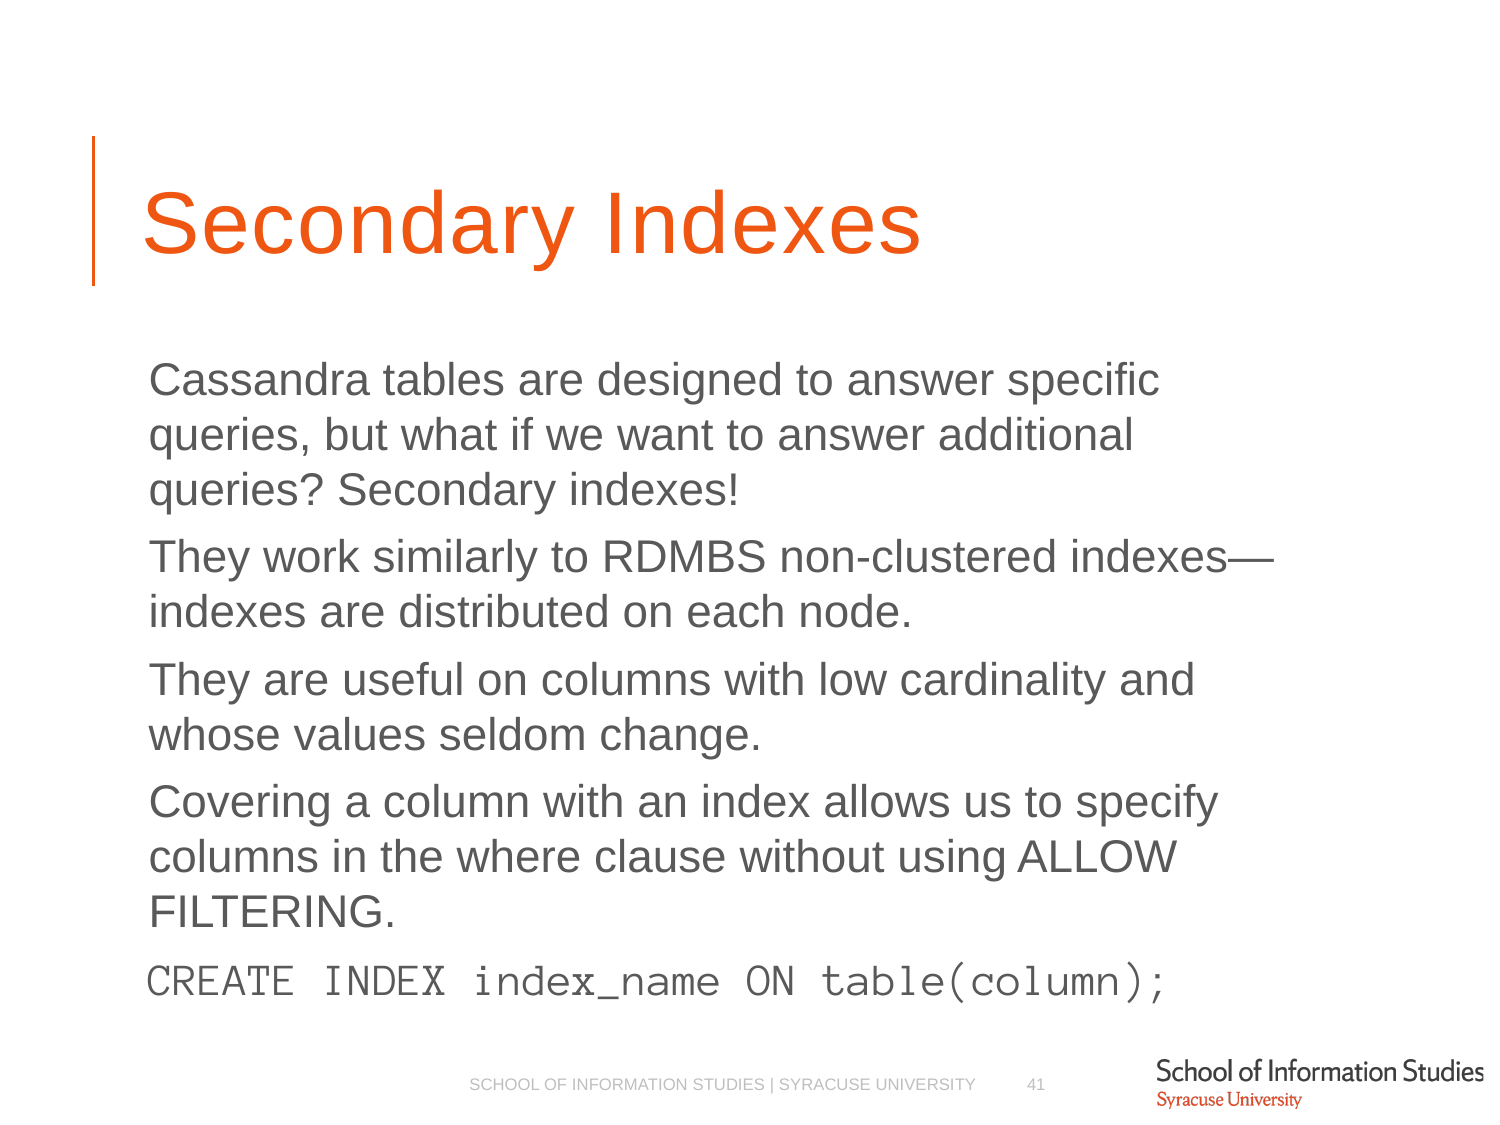

# Secondary Indexes
Cassandra tables are designed to answer specific queries, but what if we want to answer additional queries? Secondary indexes!
They work similarly to RDMBS non-clustered indexes—indexes are distributed on each node.
They are useful on columns with low cardinality and whose values seldom change.
Covering a column with an index allows us to specify columns in the where clause without using ALLOW FILTERING.
CREATE INDEX index_name ON table(column);
School of Information Studies | Syracuse University
41